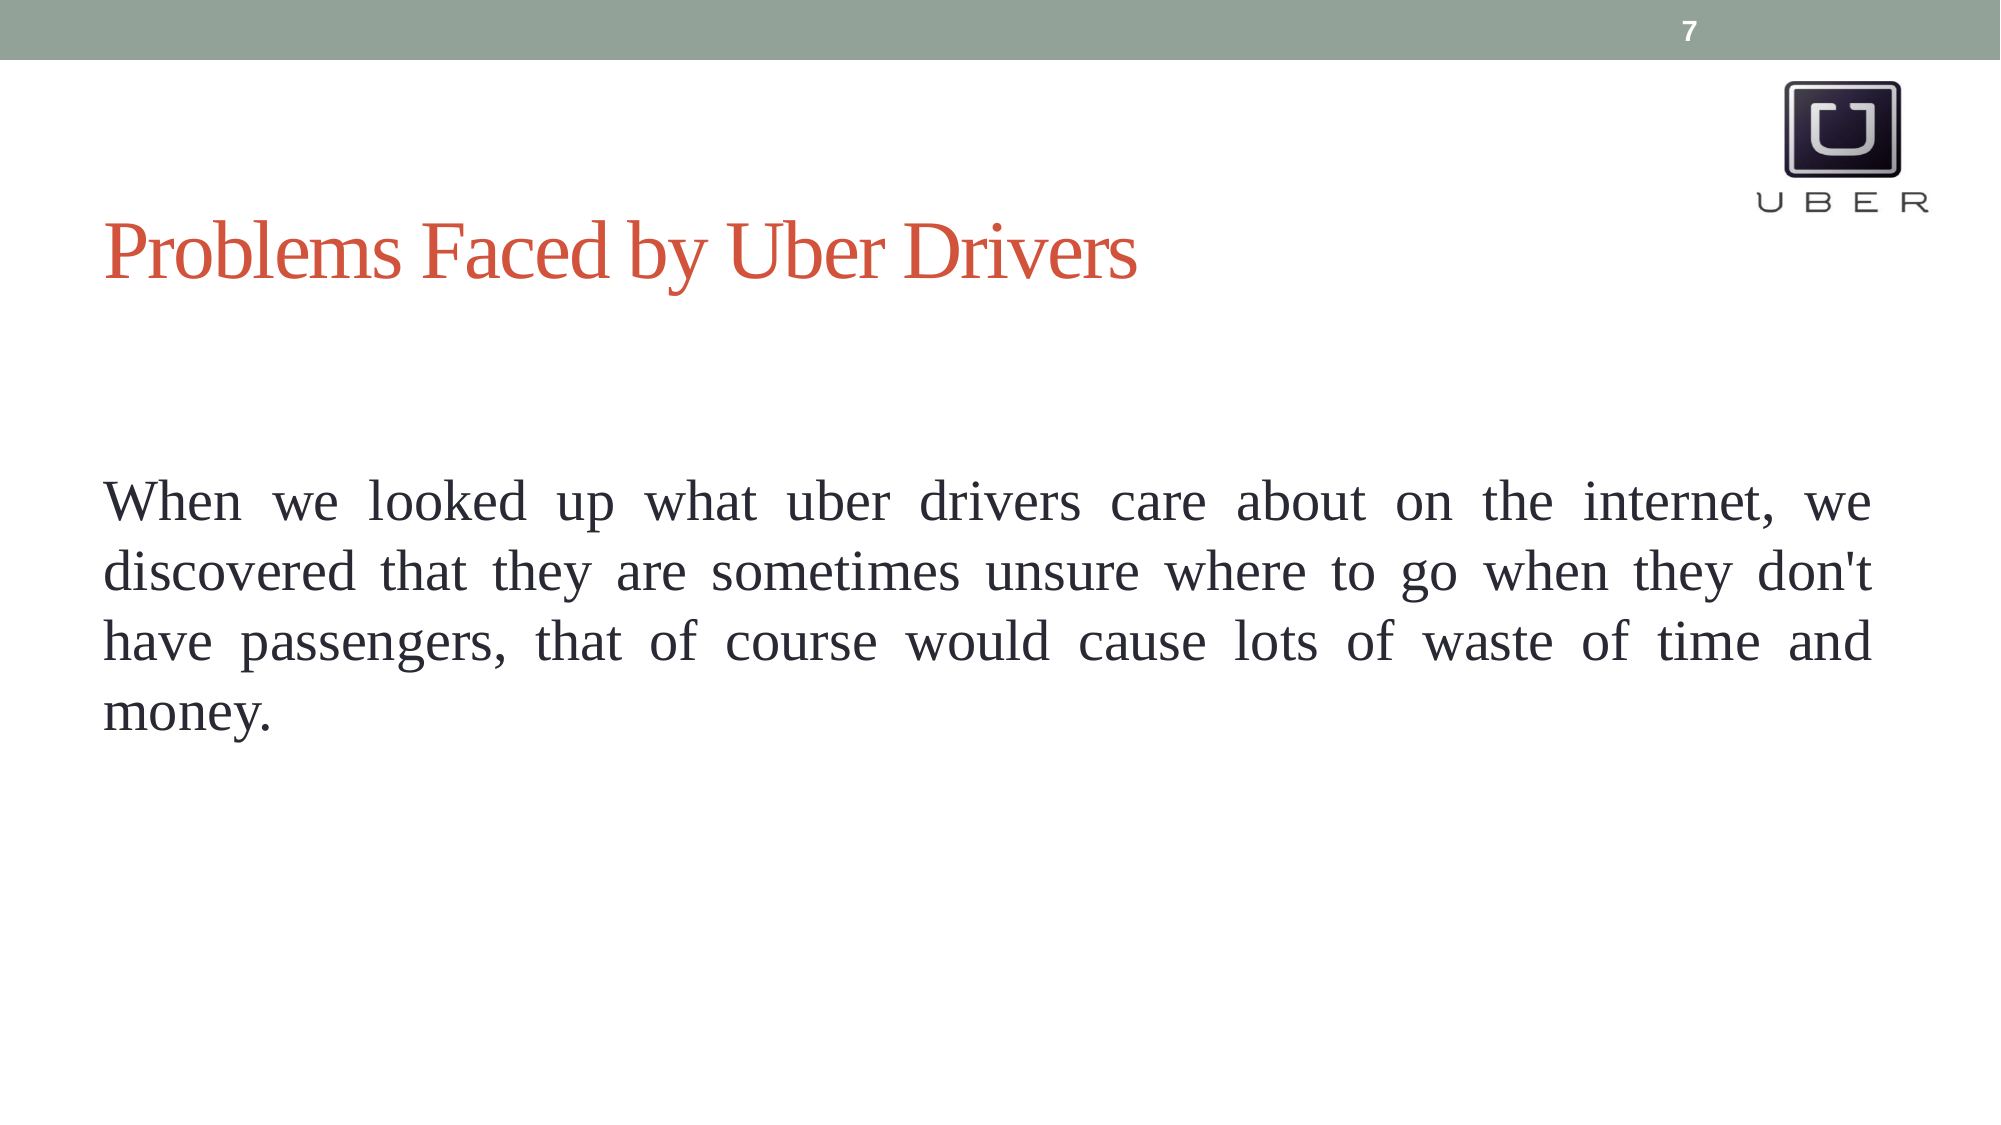

7
# Problems Faced by Uber Drivers
When we looked up what uber drivers care about on the internet, we discovered that they are sometimes unsure where to go when they don't have passengers, that of course would cause lots of waste of time and money.